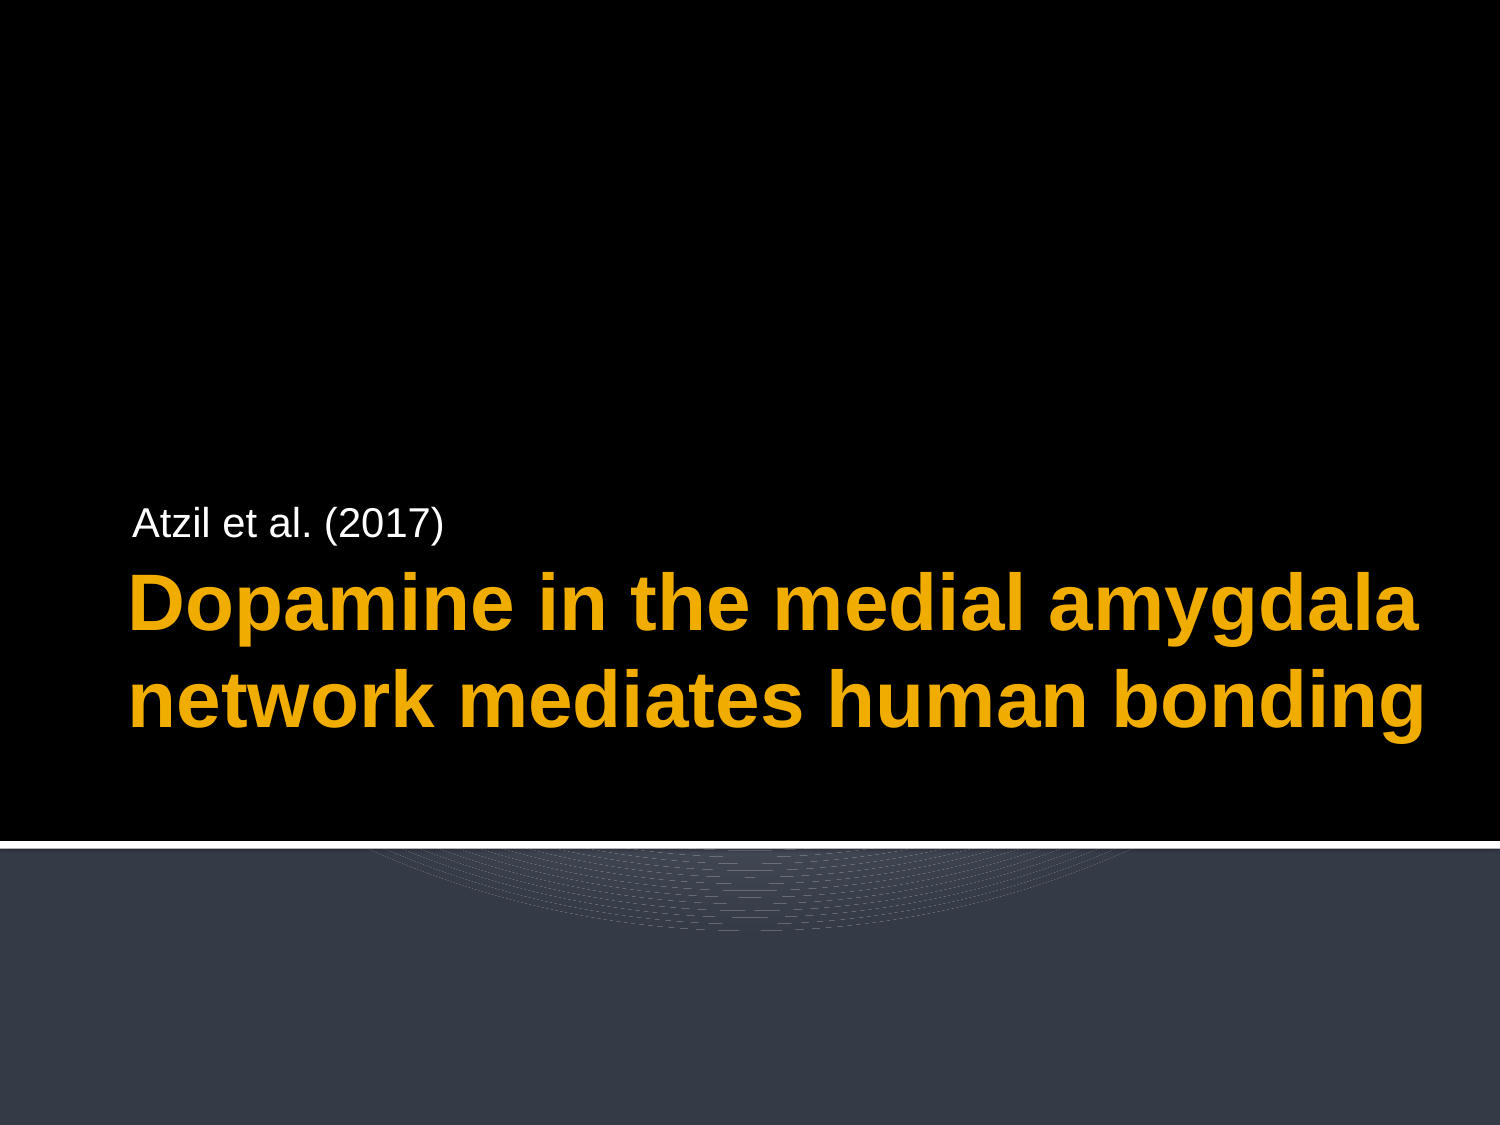

Atzil et al. (2017)
# Dopamine in the medial amygdala network mediates human bonding